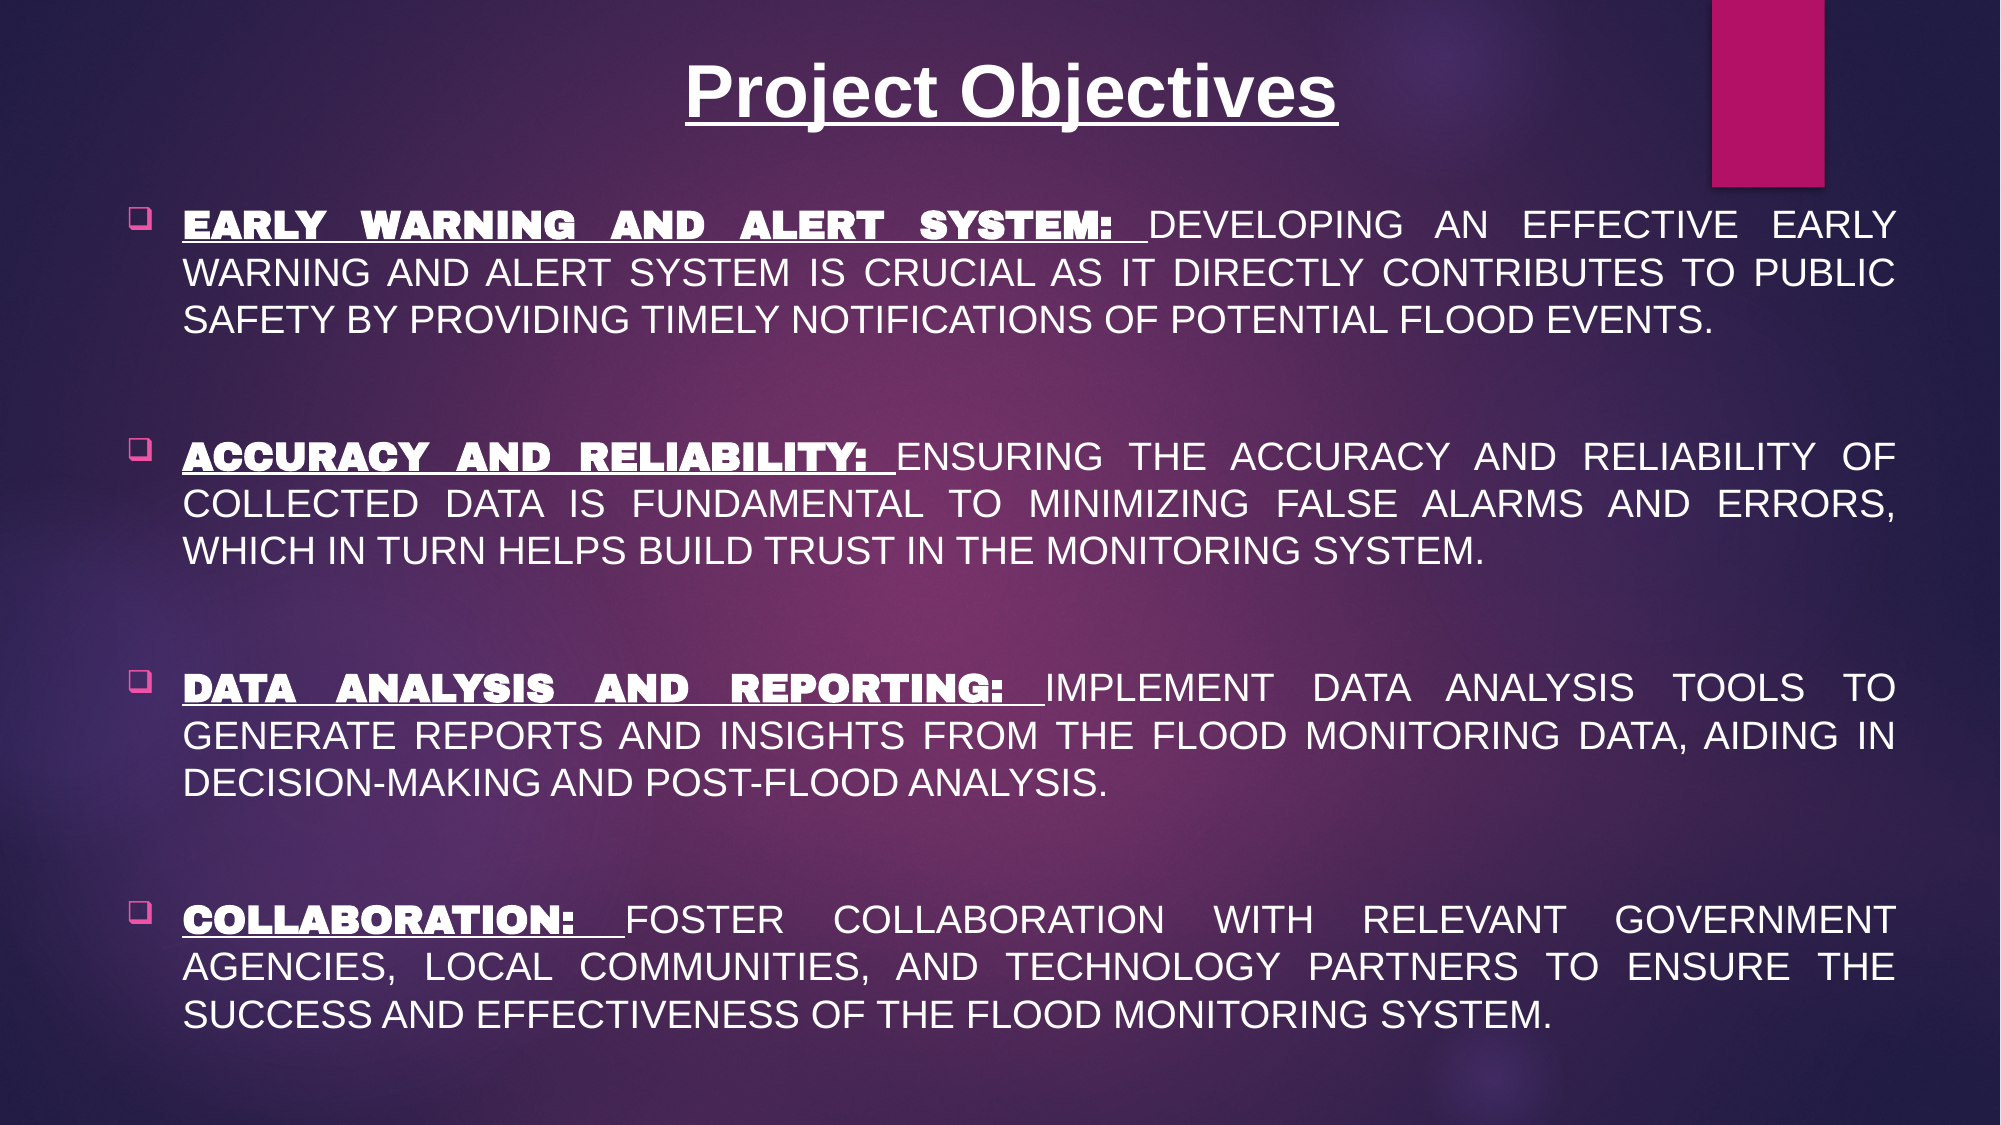

# Project Objectives
Early Warning and Alert System: Developing an effective early warning and alert system is crucial as it directly contributes to public safety by providing timely notifications of potential flood events.

Accuracy and Reliability: Ensuring the accuracy and reliability of collected data is fundamental to minimizing false alarms and errors, which in turn helps build trust in the monitoring system.

Data Analysis and Reporting: Implement data analysis tools to generate reports and insights from the flood monitoring data, aiding in decision-making and post-flood analysis.

Collaboration: Foster collaboration with relevant government agencies, local communities, and technology partners to ensure the success and effectiveness of the flood monitoring system.